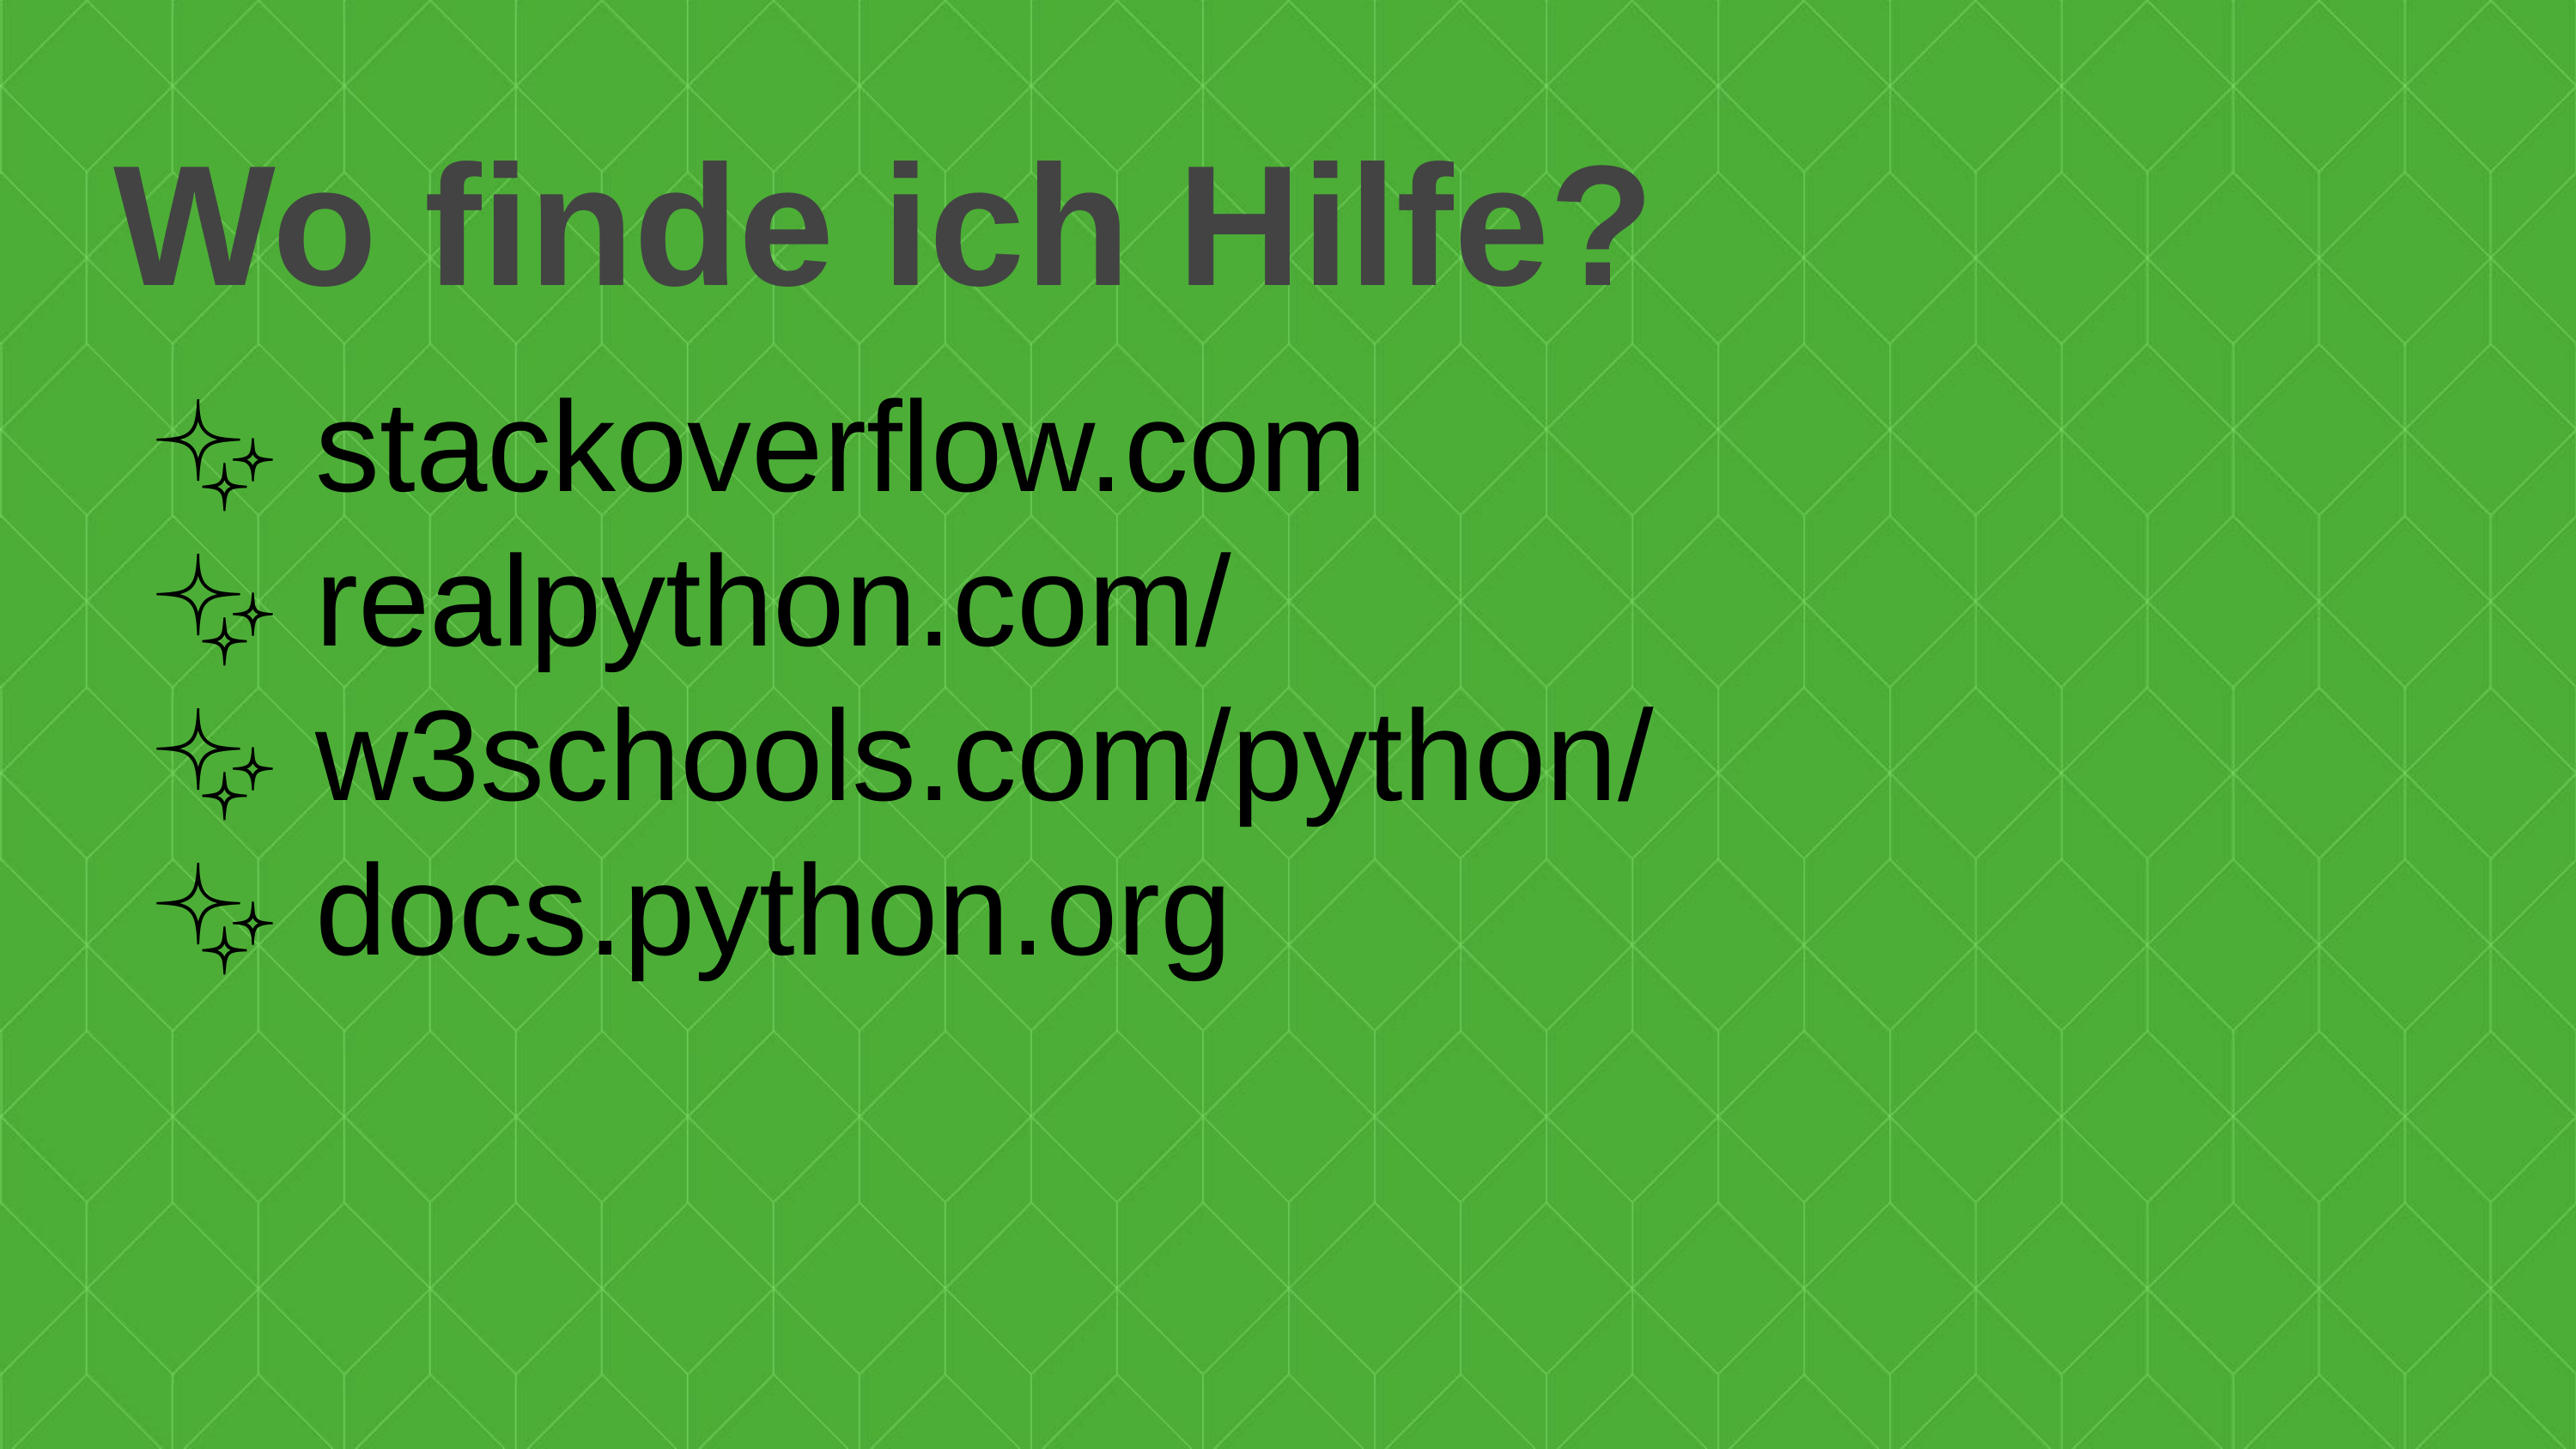

Wo finde ich Hilfe?
✨ stackoverflow.com
✨ realpython.com/
✨ w3schools.com/python/
✨ docs.python.org